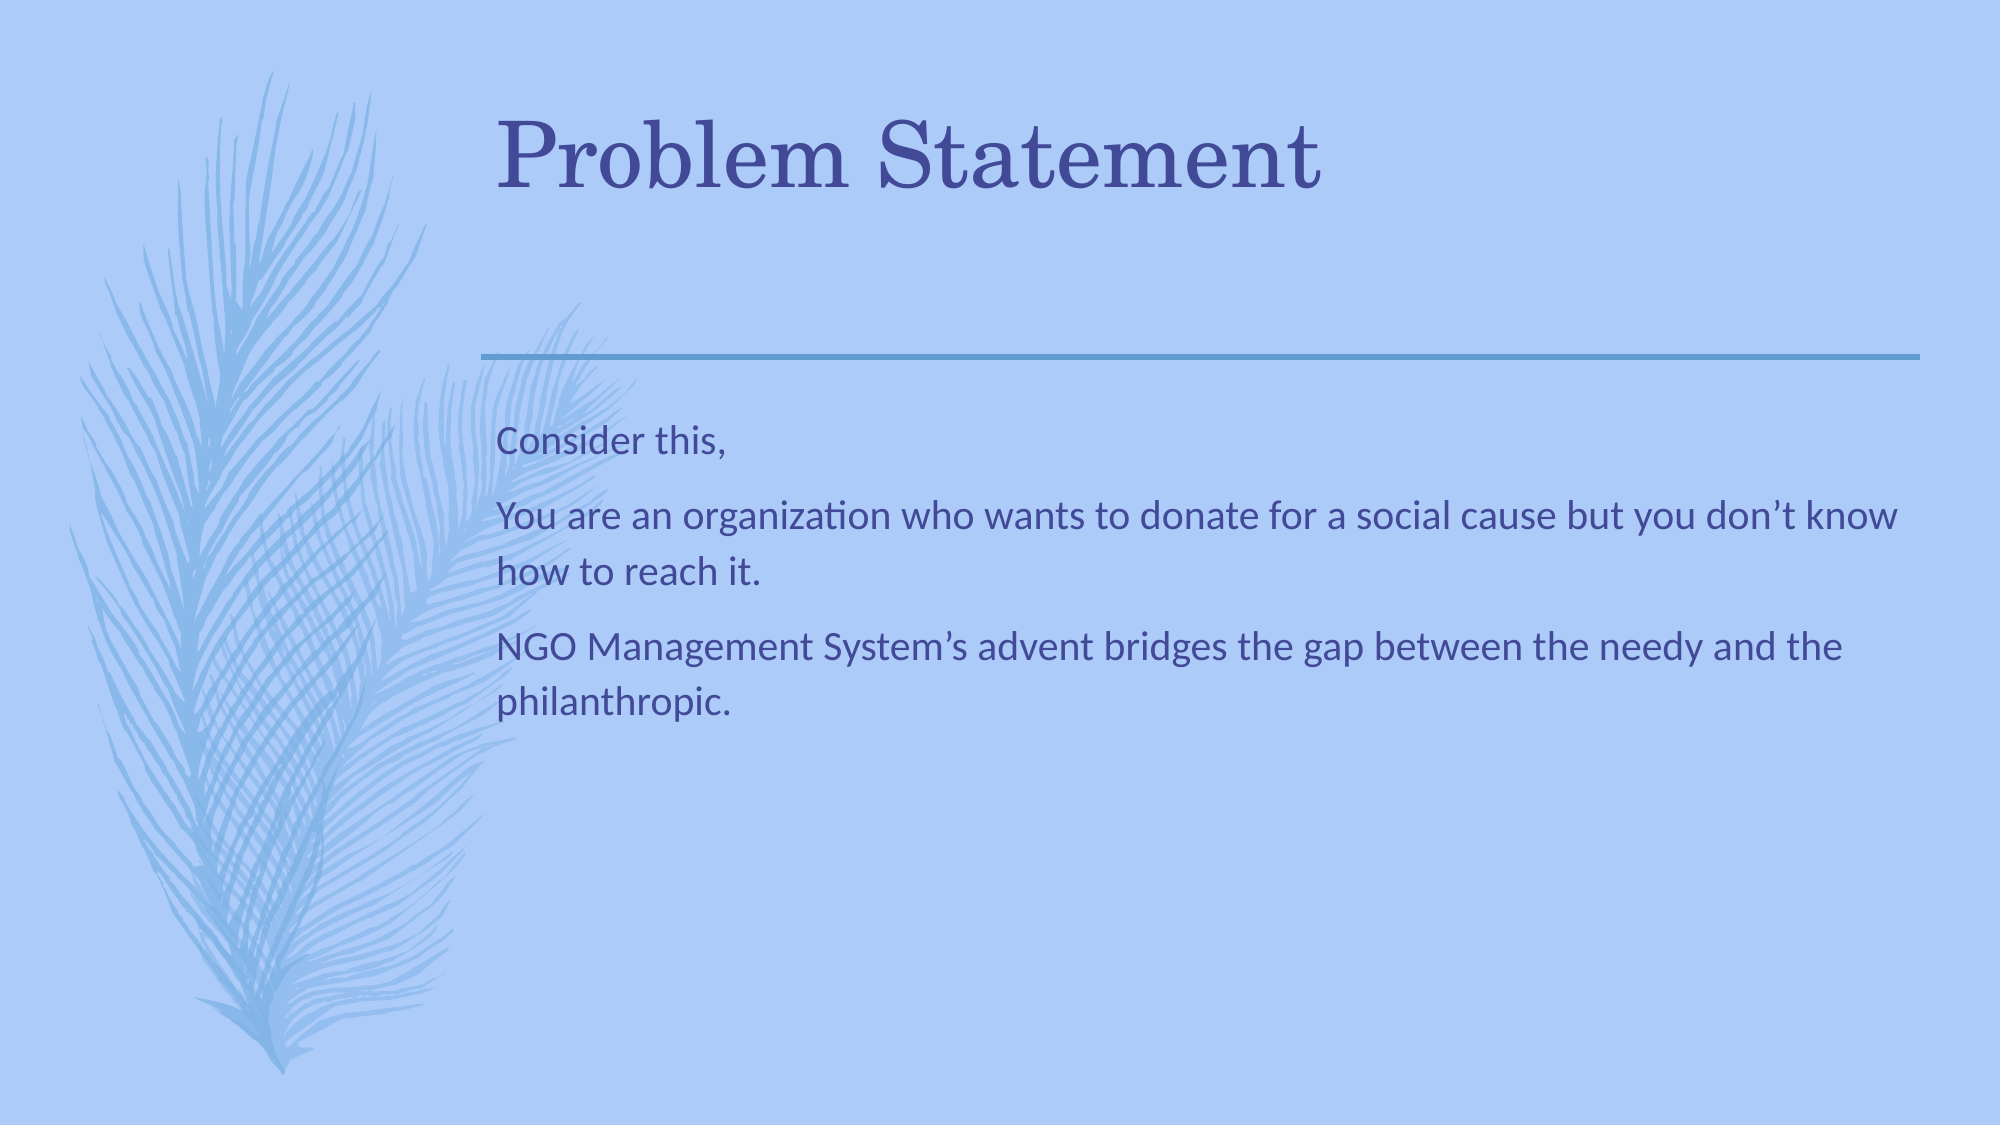

# Problem Statement
Consider this,
You are an organization who wants to donate for a social cause but you don’t know how to reach it.
NGO Management System’s advent bridges the gap between the needy and the philanthropic.